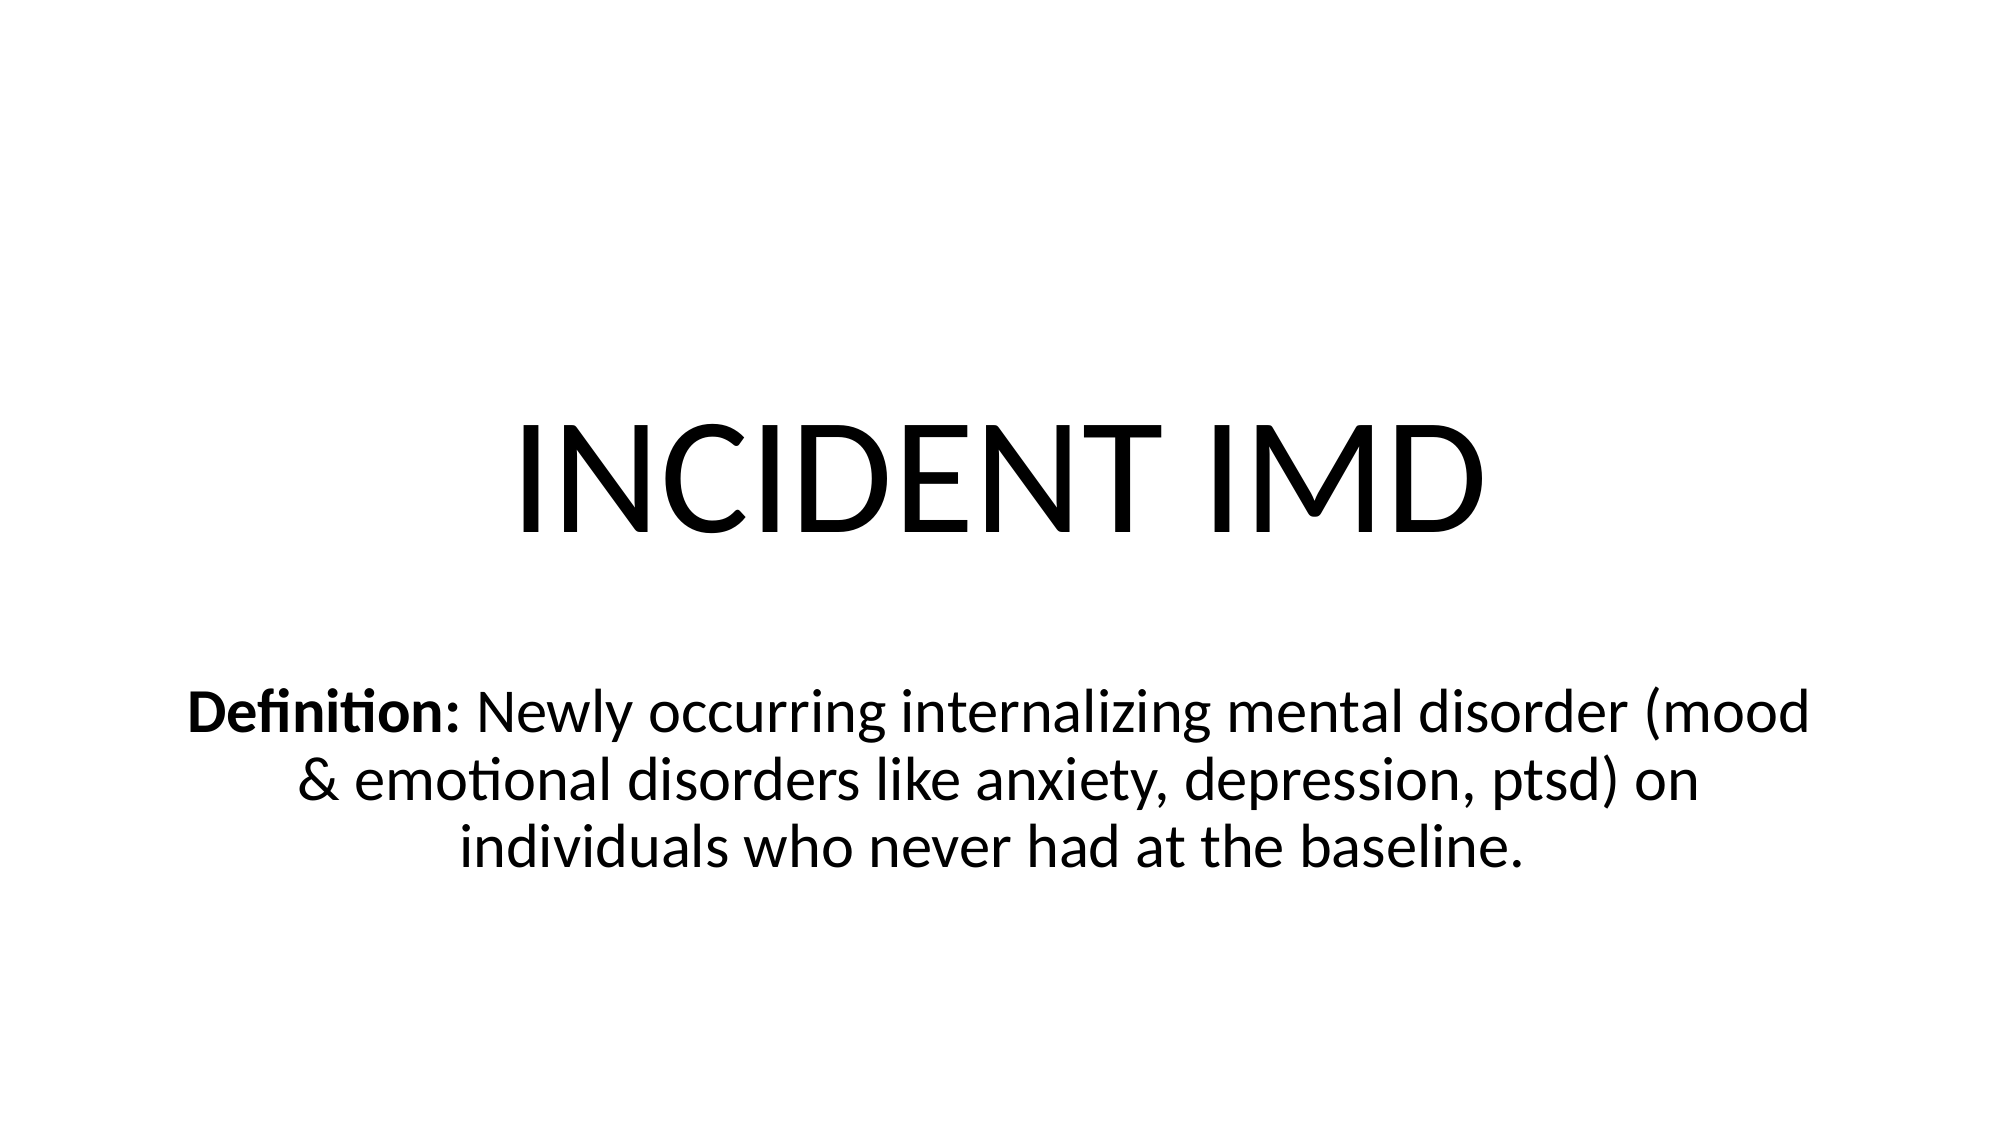

# INCIDENT IMD
Definition: Newly occurring internalizing mental disorder (mood & emotional disorders like anxiety, depression, ptsd) on individuals who never had at the baseline.